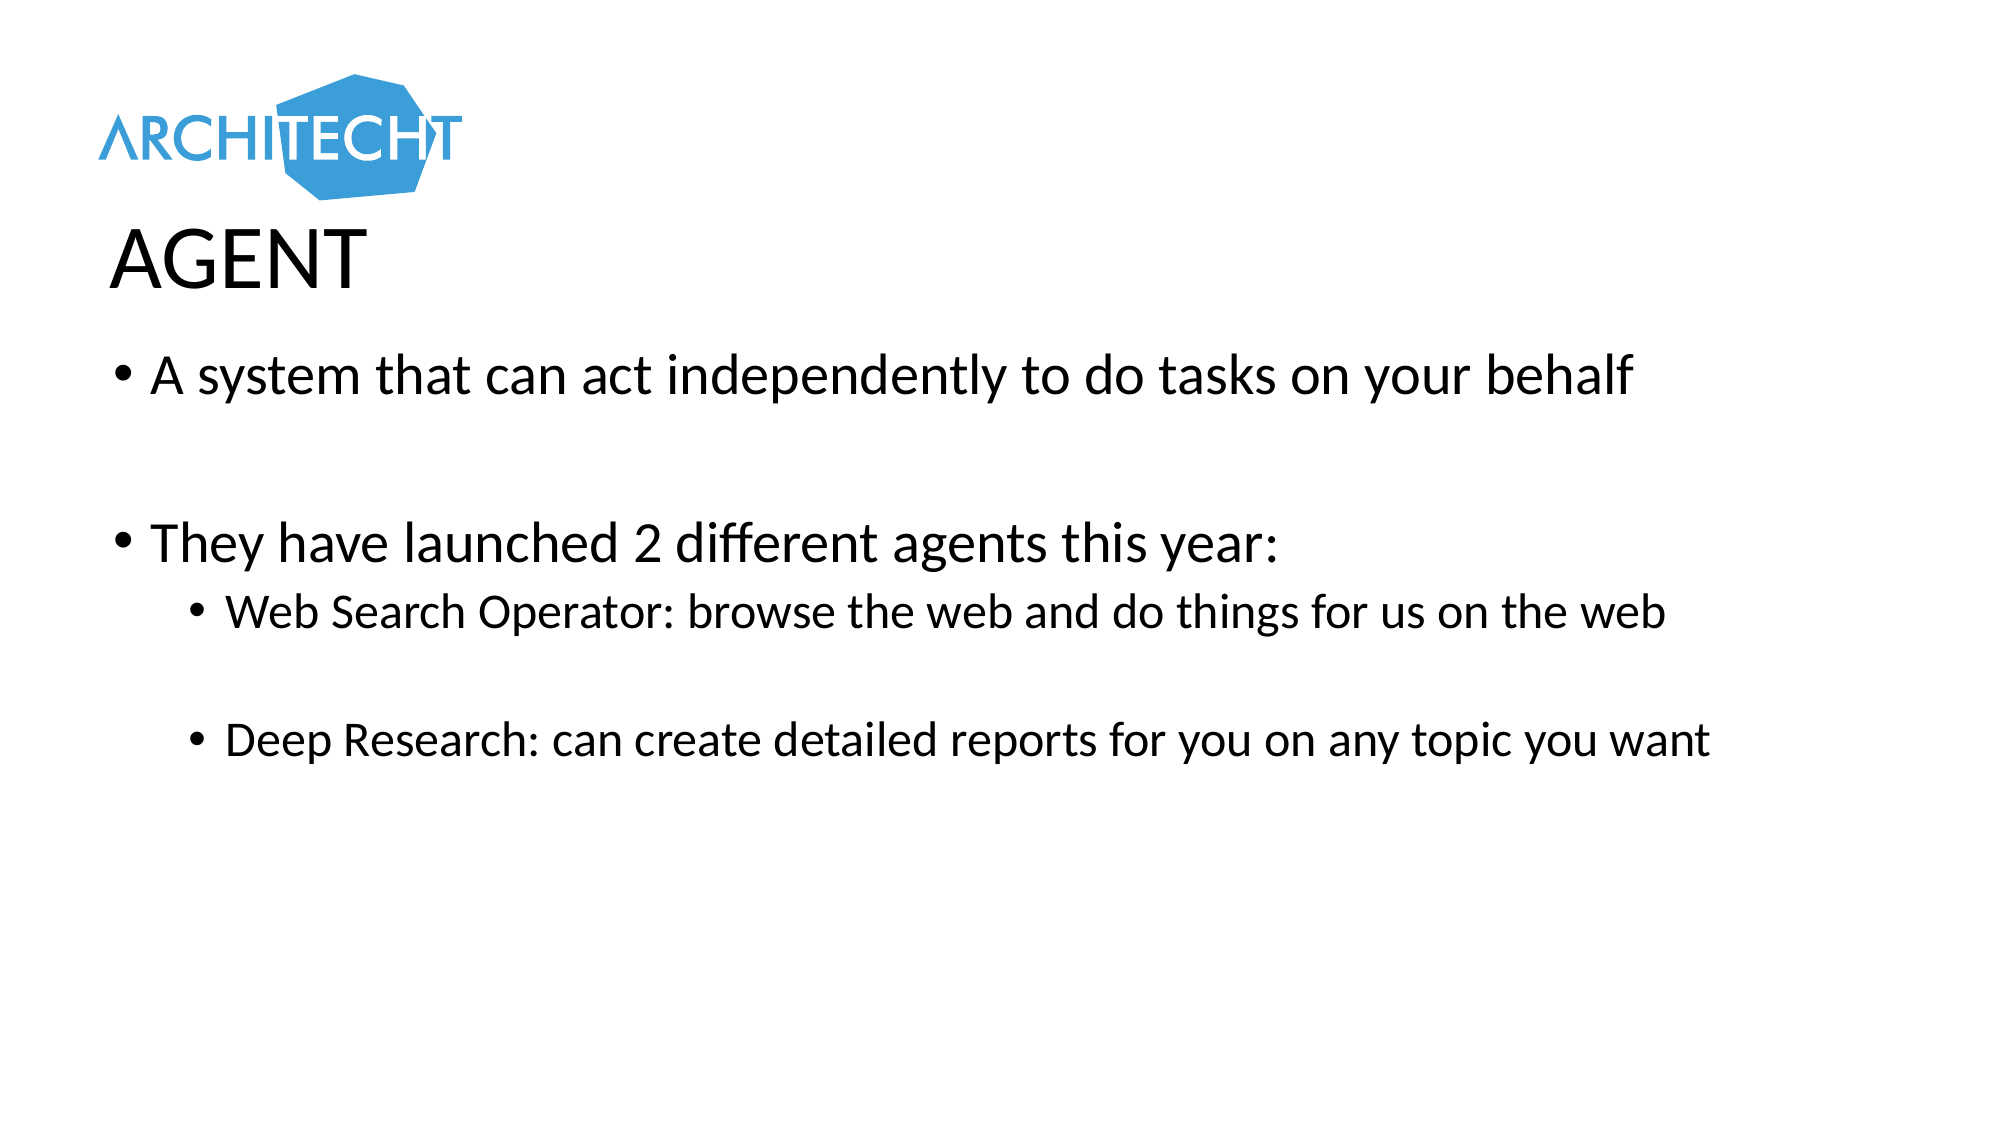

# AGENT
A system that can act independently to do tasks on your behalf

They have launched 2 different agents this year:
Web Search Operator: browse the web and do things for us on the web

Deep Research: can create detailed reports for you on any topic you want